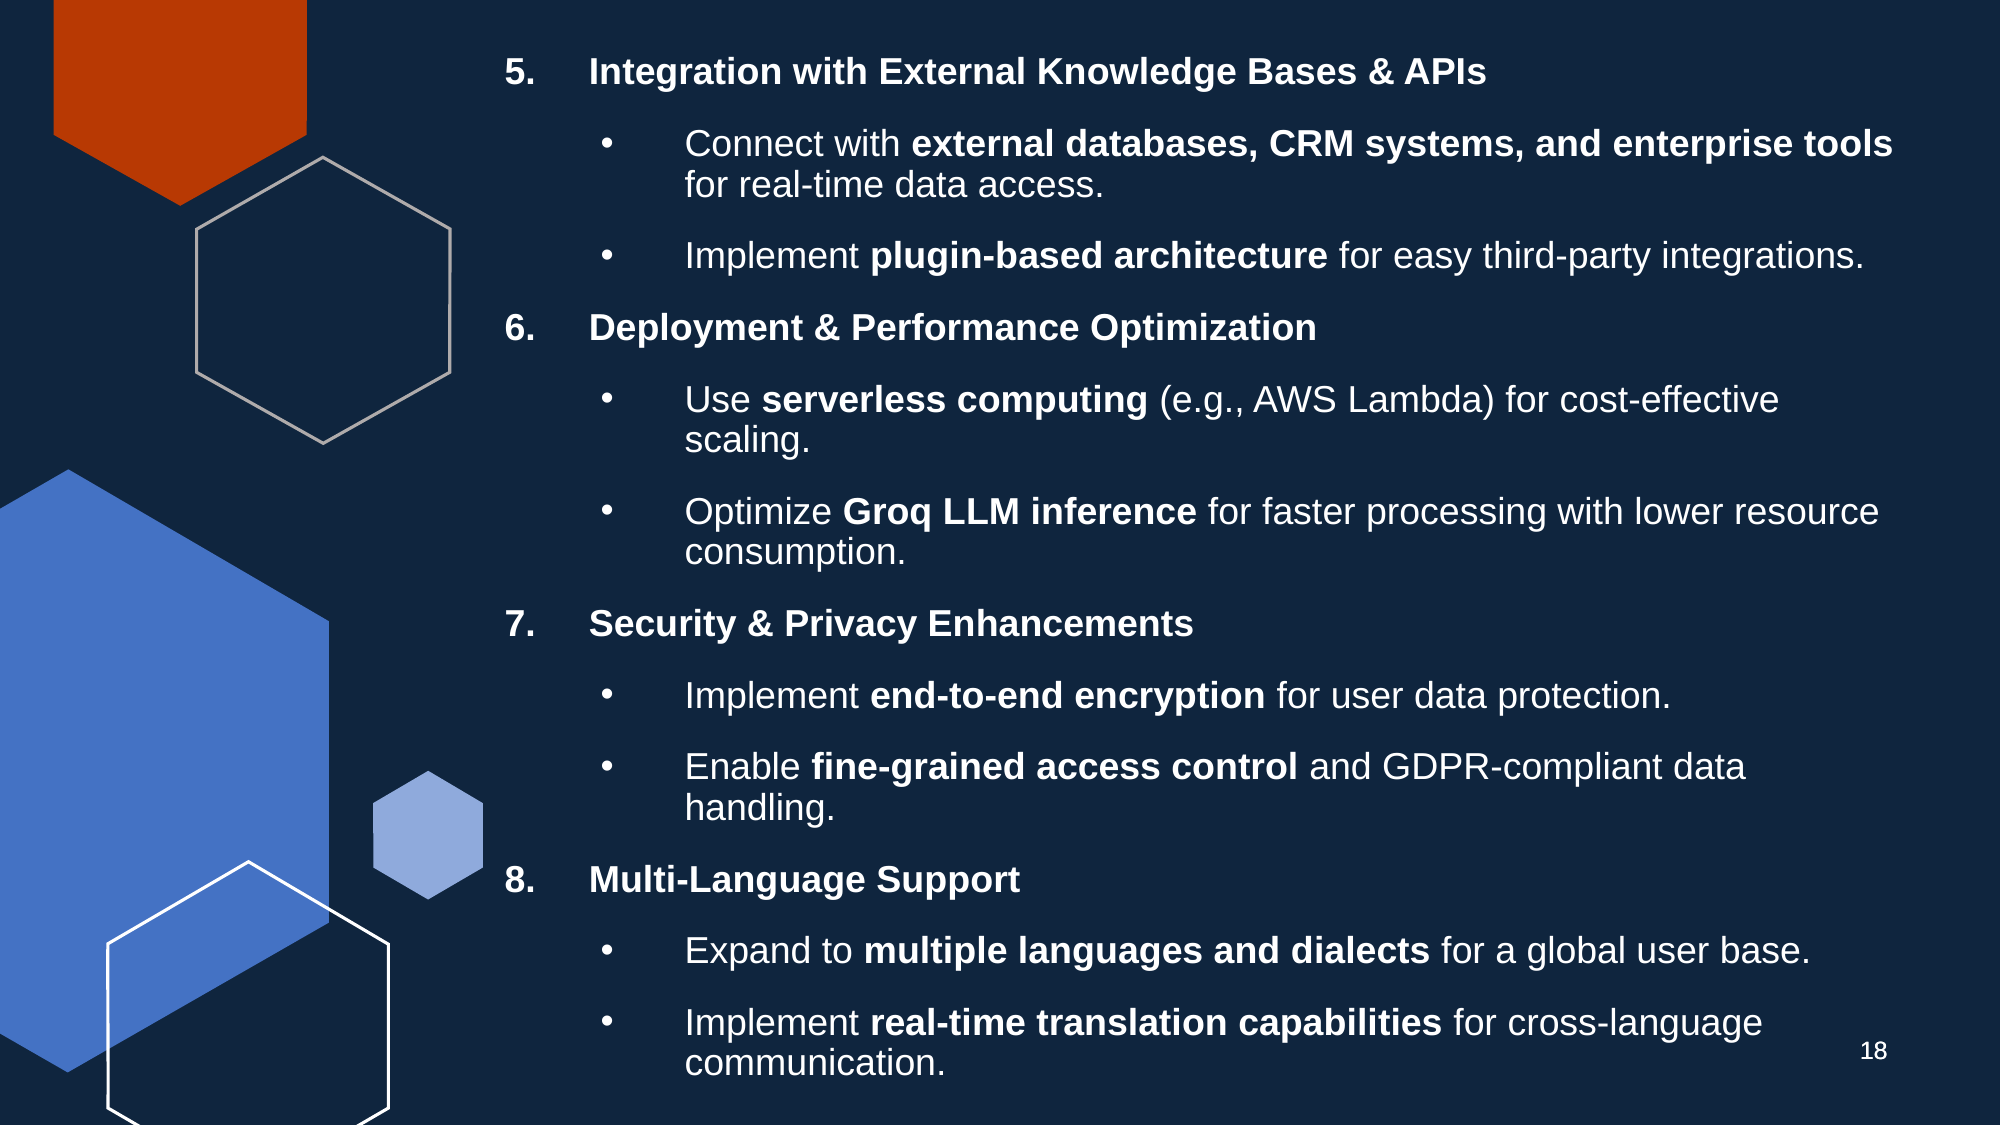

Integration with External Knowledge Bases & APIs
Connect with external databases, CRM systems, and enterprise tools for real-time data access.
Implement plugin-based architecture for easy third-party integrations.
Deployment & Performance Optimization
Use serverless computing (e.g., AWS Lambda) for cost-effective scaling.
Optimize Groq LLM inference for faster processing with lower resource consumption.
Security & Privacy Enhancements
Implement end-to-end encryption for user data protection.
Enable fine-grained access control and GDPR-compliant data handling.
Multi-Language Support
Expand to multiple languages and dialects for a global user base.
Implement real-time translation capabilities for cross-language communication.
18
18